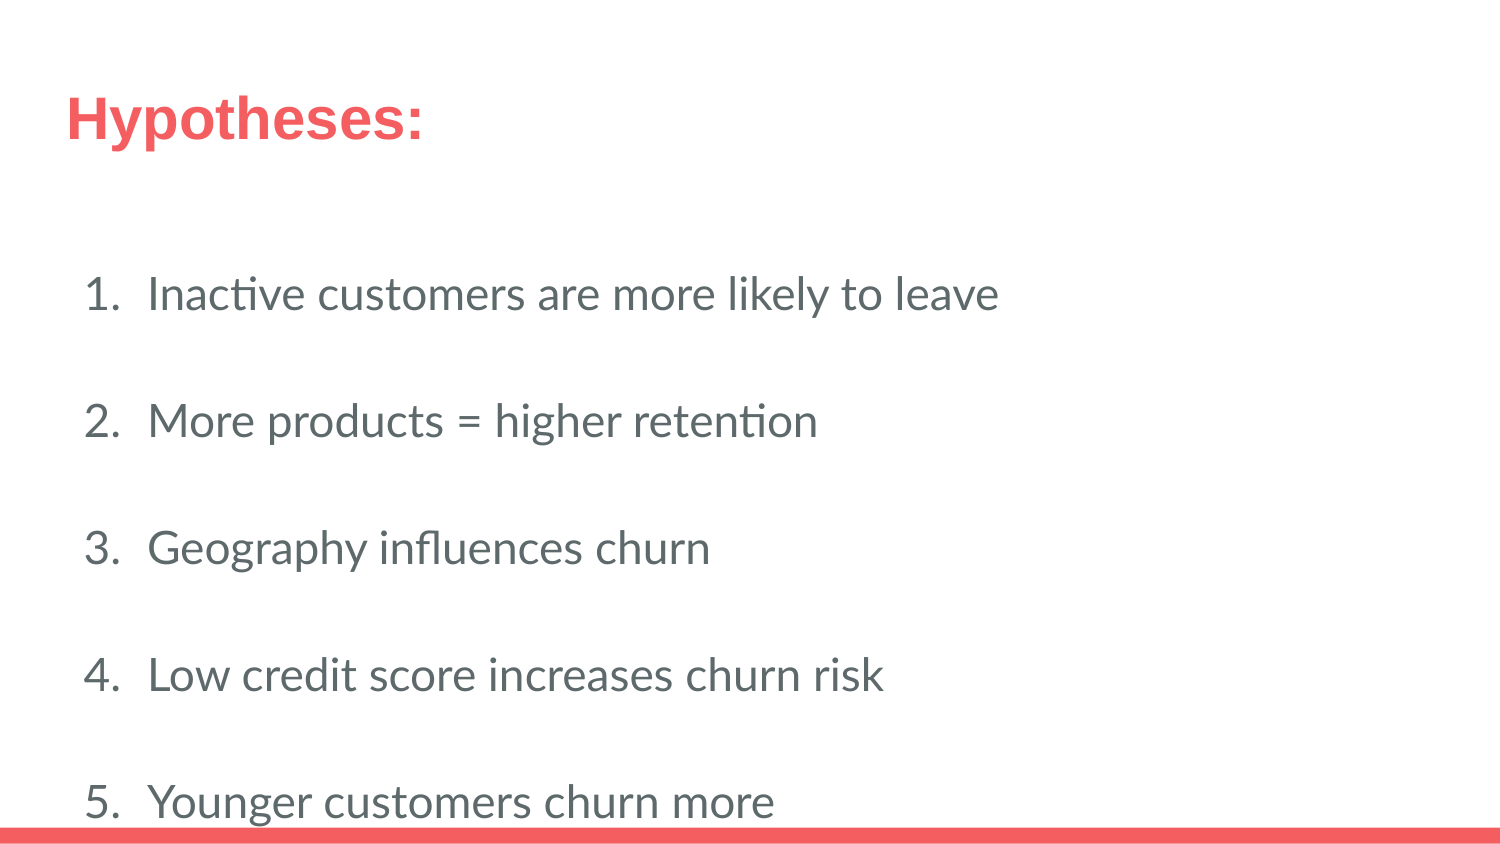

# Hypotheses:

Inactive customers are more likely to leave
More products = higher retention
Geography influences churn
Low credit score increases churn risk
Younger customers churn more